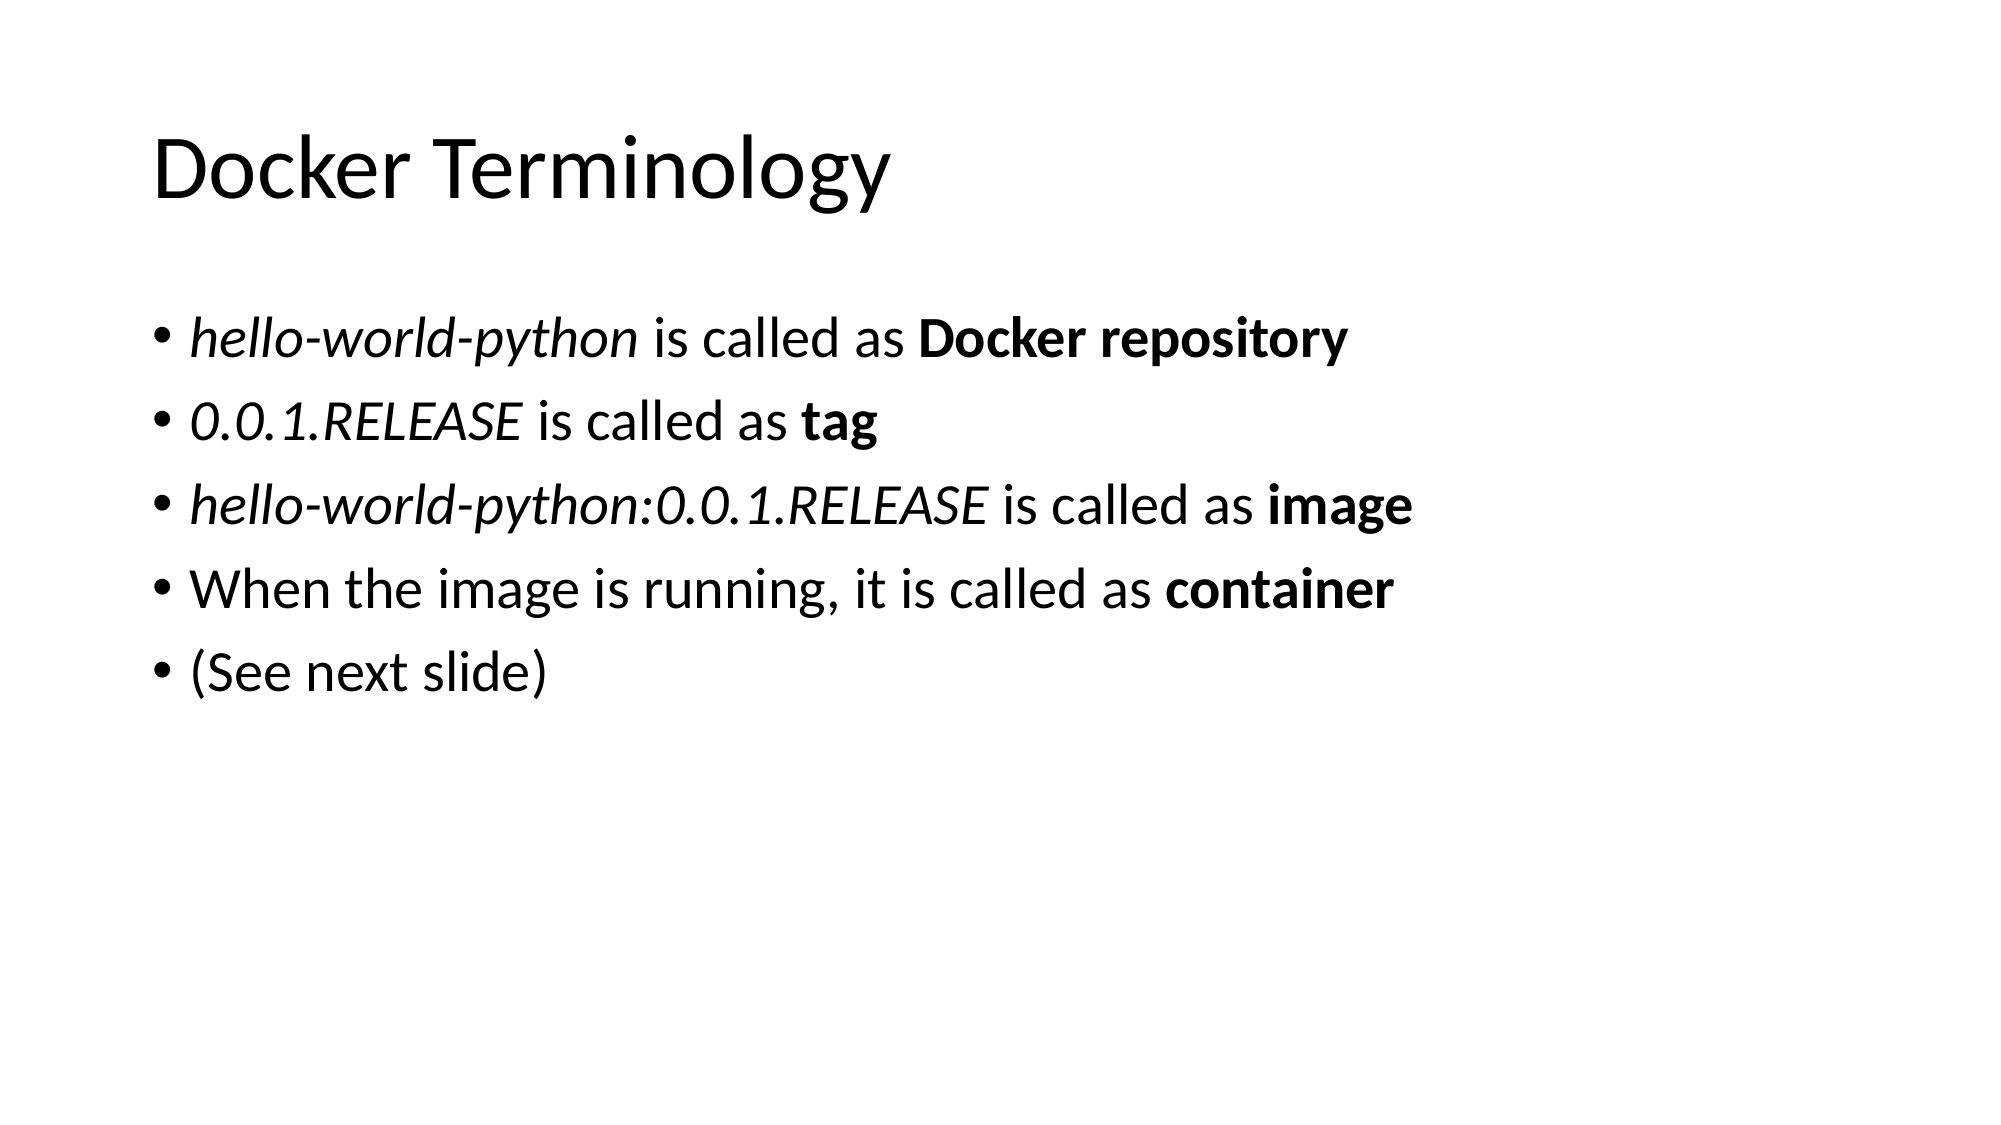

# Docker Terminology
hello-world-python is called as Docker repository
0.0.1.RELEASE is called as tag
hello-world-python:0.0.1.RELEASE is called as image
When the image is running, it is called as container
(See next slide)